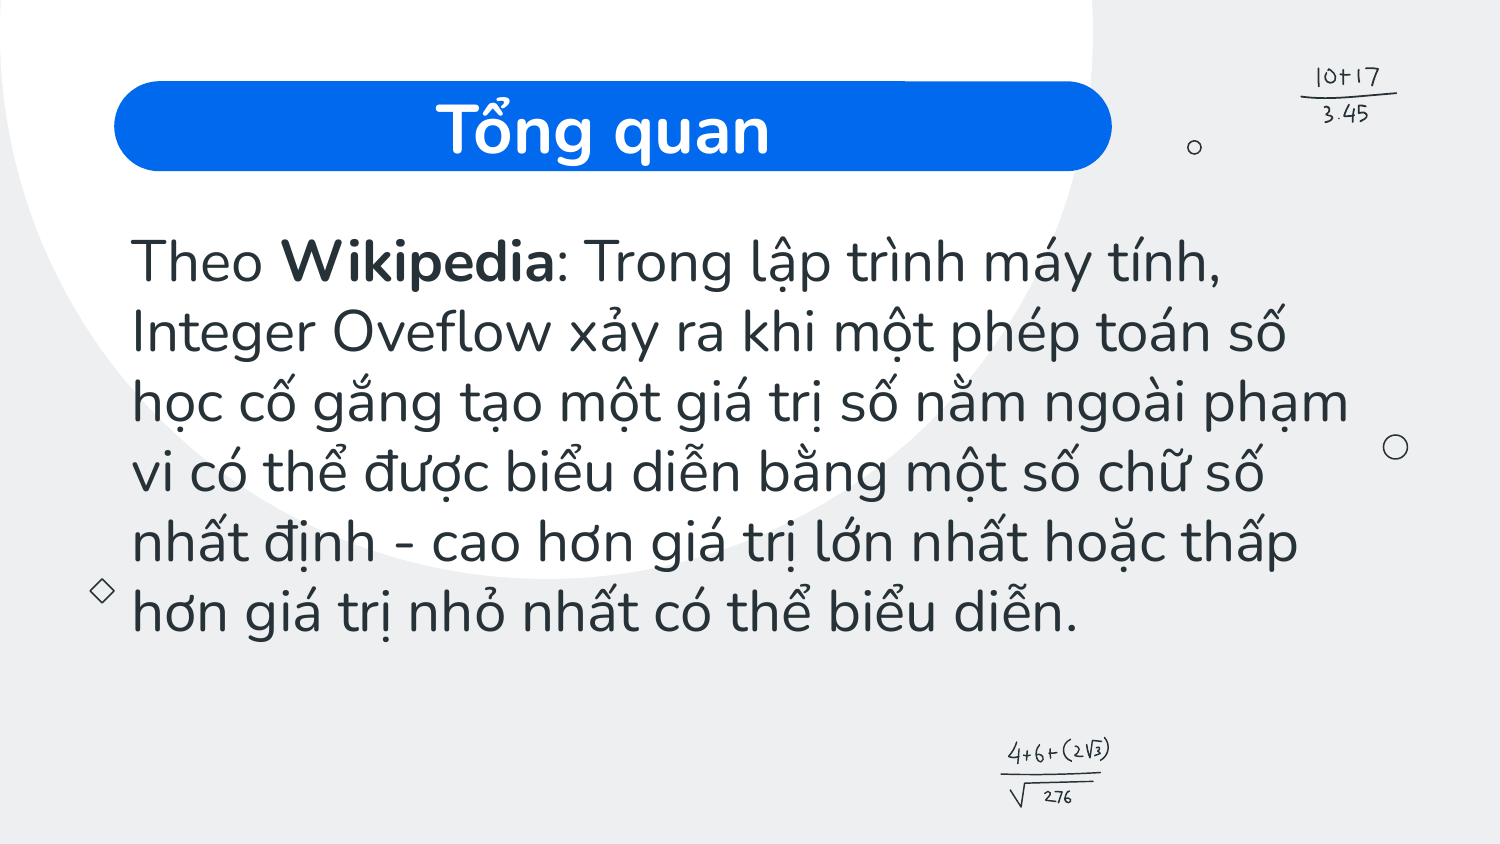

# Tổng quan
Theo Wikipedia: Trong lập trình máy tính, Integer Oveflow xảy ra khi một phép toán số học cố gắng tạo một giá trị số nằm ngoài phạm vi có thể được biểu diễn bằng một số chữ số nhất định - cao hơn giá trị lớn nhất hoặc thấp hơn giá trị nhỏ nhất có thể biểu diễn.